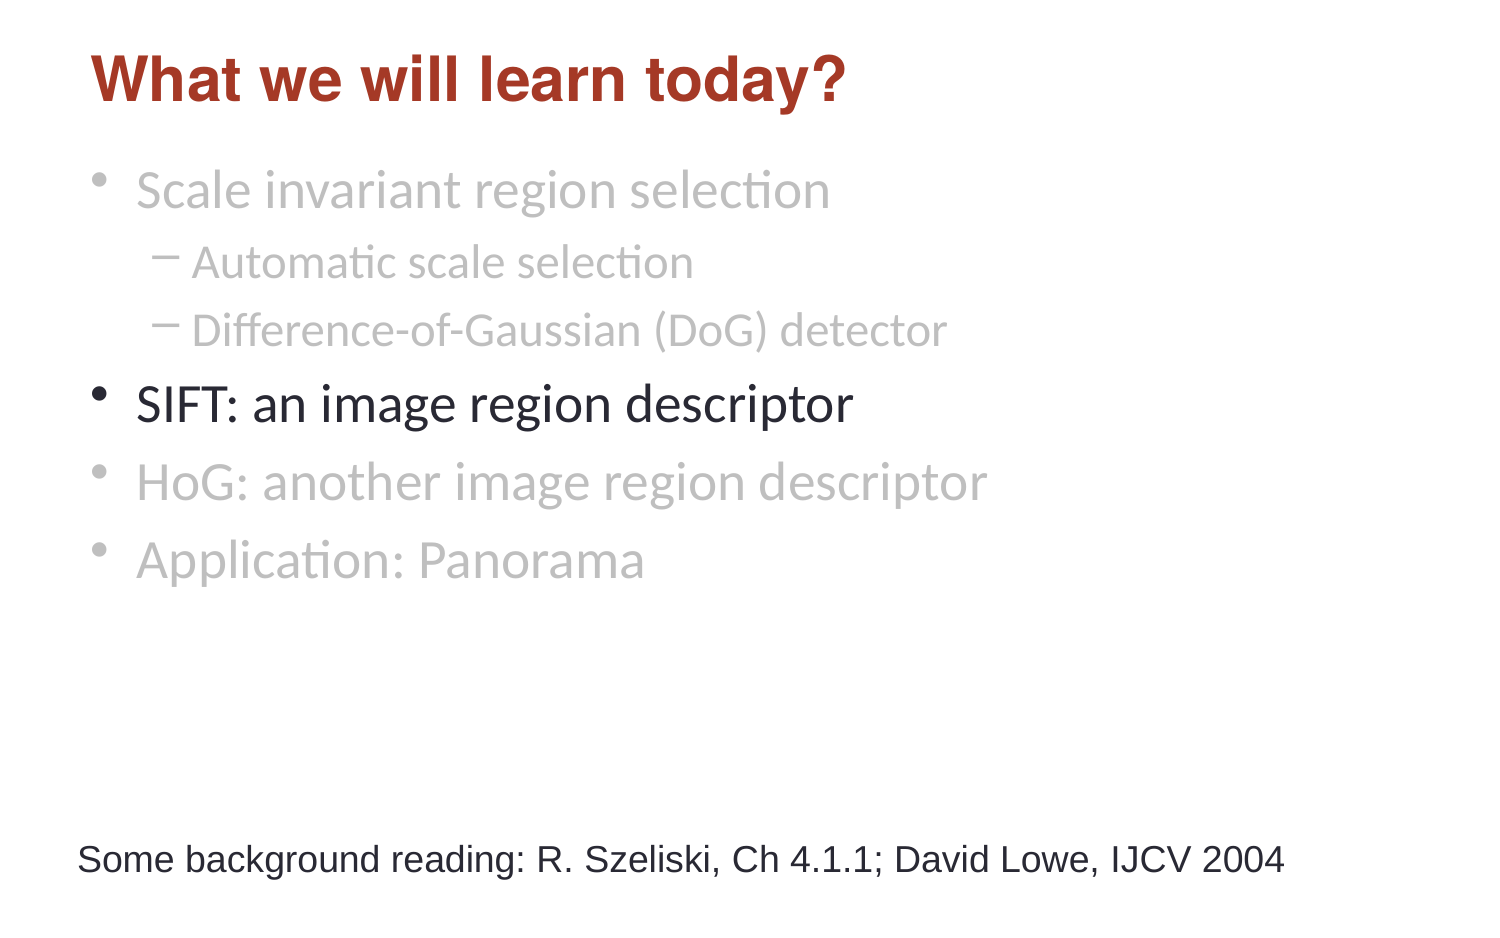

# What we will learn today?
Scale invariant region selection
Automatic scale selection
Difference-of-Gaussian (DoG) detector
SIFT: an image region descriptor
HoG: another image region descriptor
Application: Panorama

Some background reading: R. Szeliski, Ch 4.1.1; David Lowe, IJCV 2004